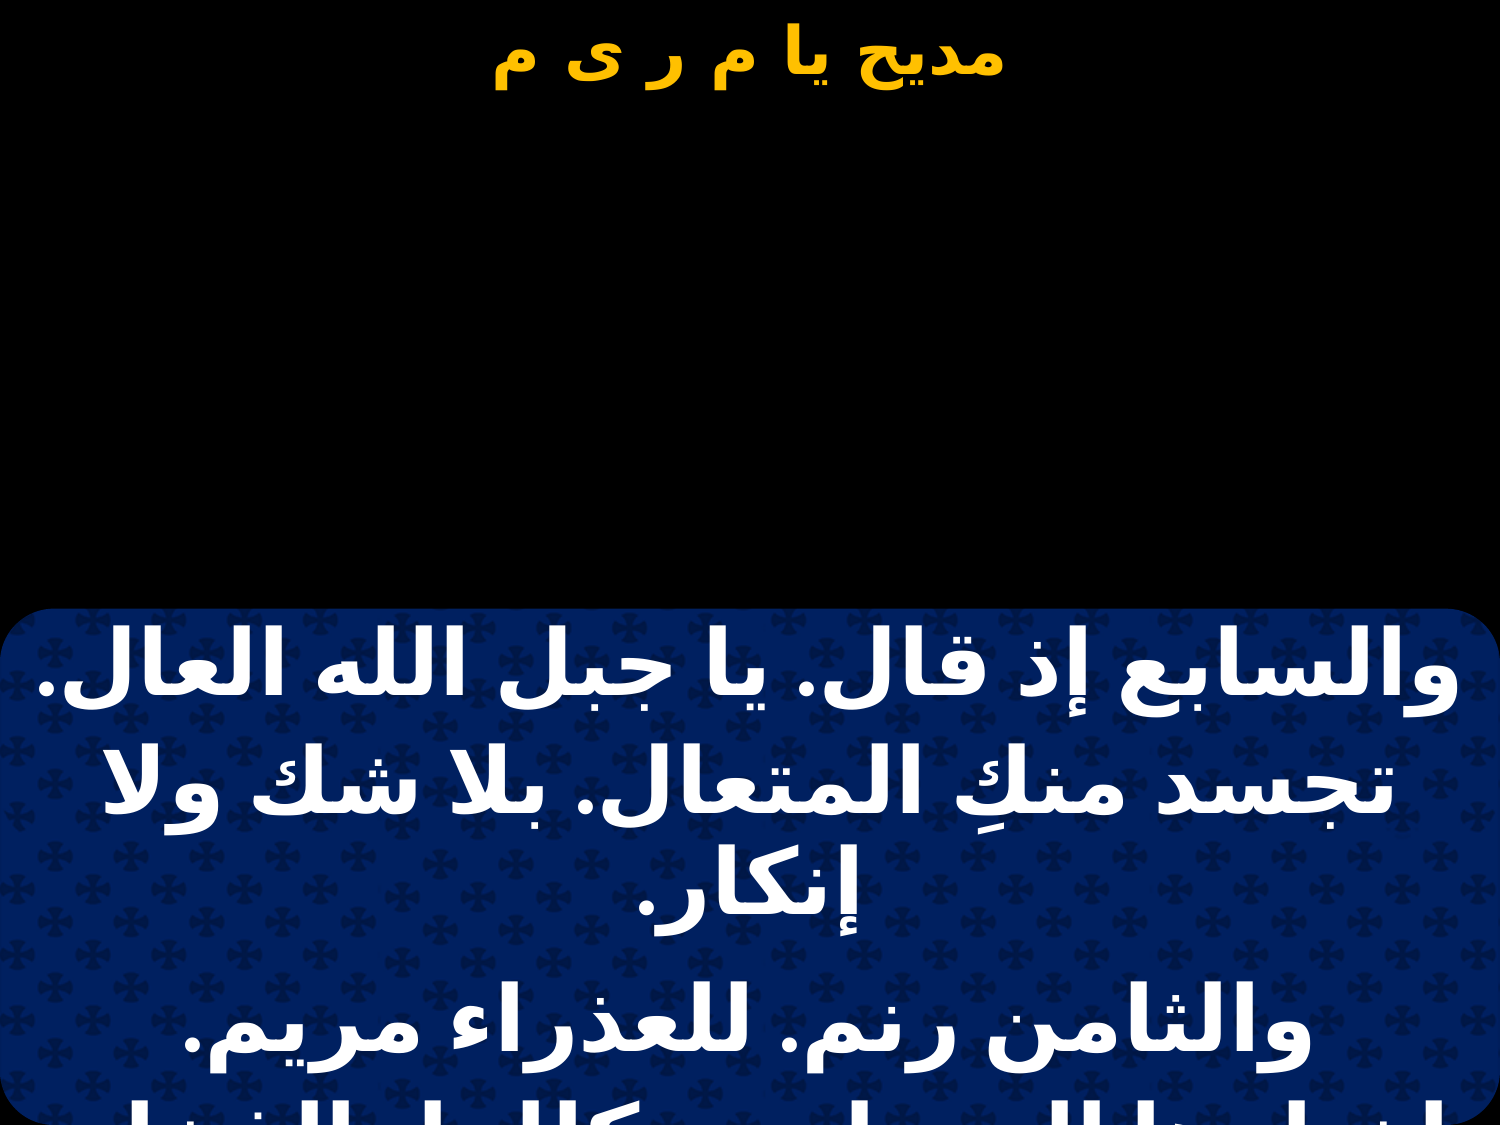

#
| والسابع إذ قال. يا جبل الله العال. |
| --- |
| تجسد منكِ المتعال. بلا شك ولا إنكار. |
|  |
| والثامن رنم. للعذراء مريم. |
| إختارها المعظم. و كللها بالفخار. |